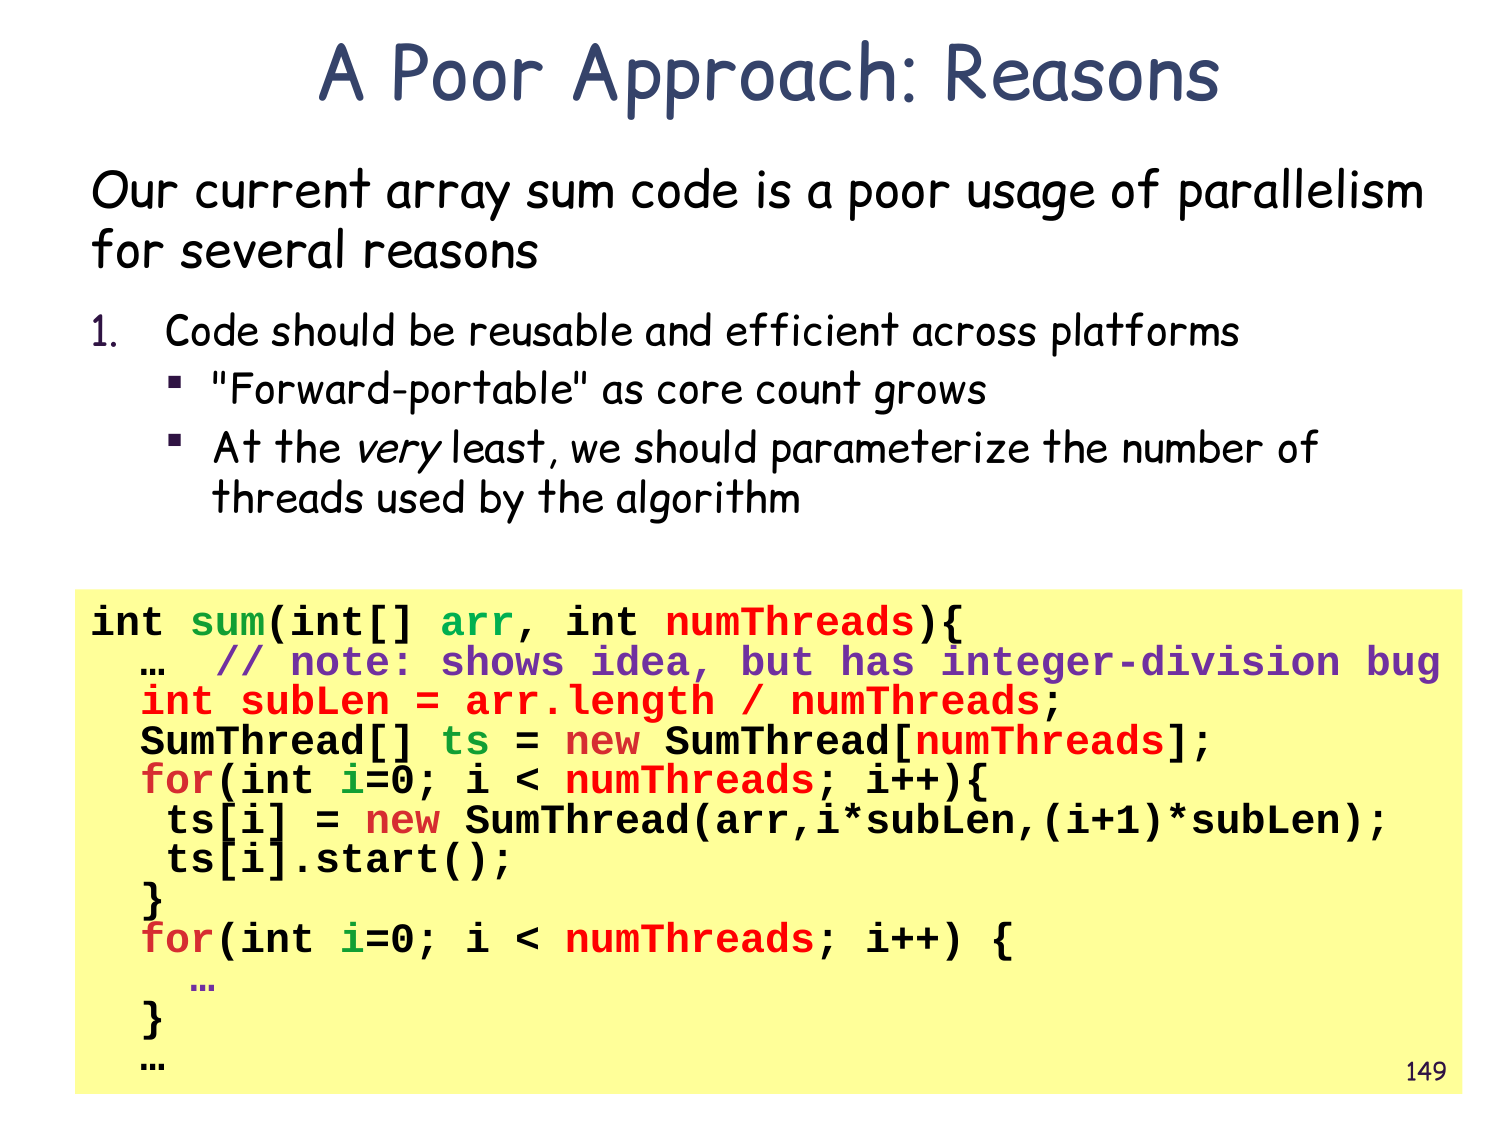

# A Poor Approach: Reasons
Our current array sum code is a poor usage of parallelism for several reasons

Code should be reusable and efficient across platforms
"Forward-portable" as core count grows
At the very least, we should parameterize the number of threads used by the algorithm

int sum(int[] arr, int numThreads){
  …  // note: shows idea, but has integer-division bug
  int subLen = arr.length / numThreads;
  SumThread[] ts = new SumThread[numThreads];
  for(int i=0; i < numThreads; i++){
   ts[i] = new SumThread(arr,i*subLen,(i+1)*subLen);
   ts[i].start();
  }
  for(int i=0; i < numThreads; i++) {
    …
  }
  …
149